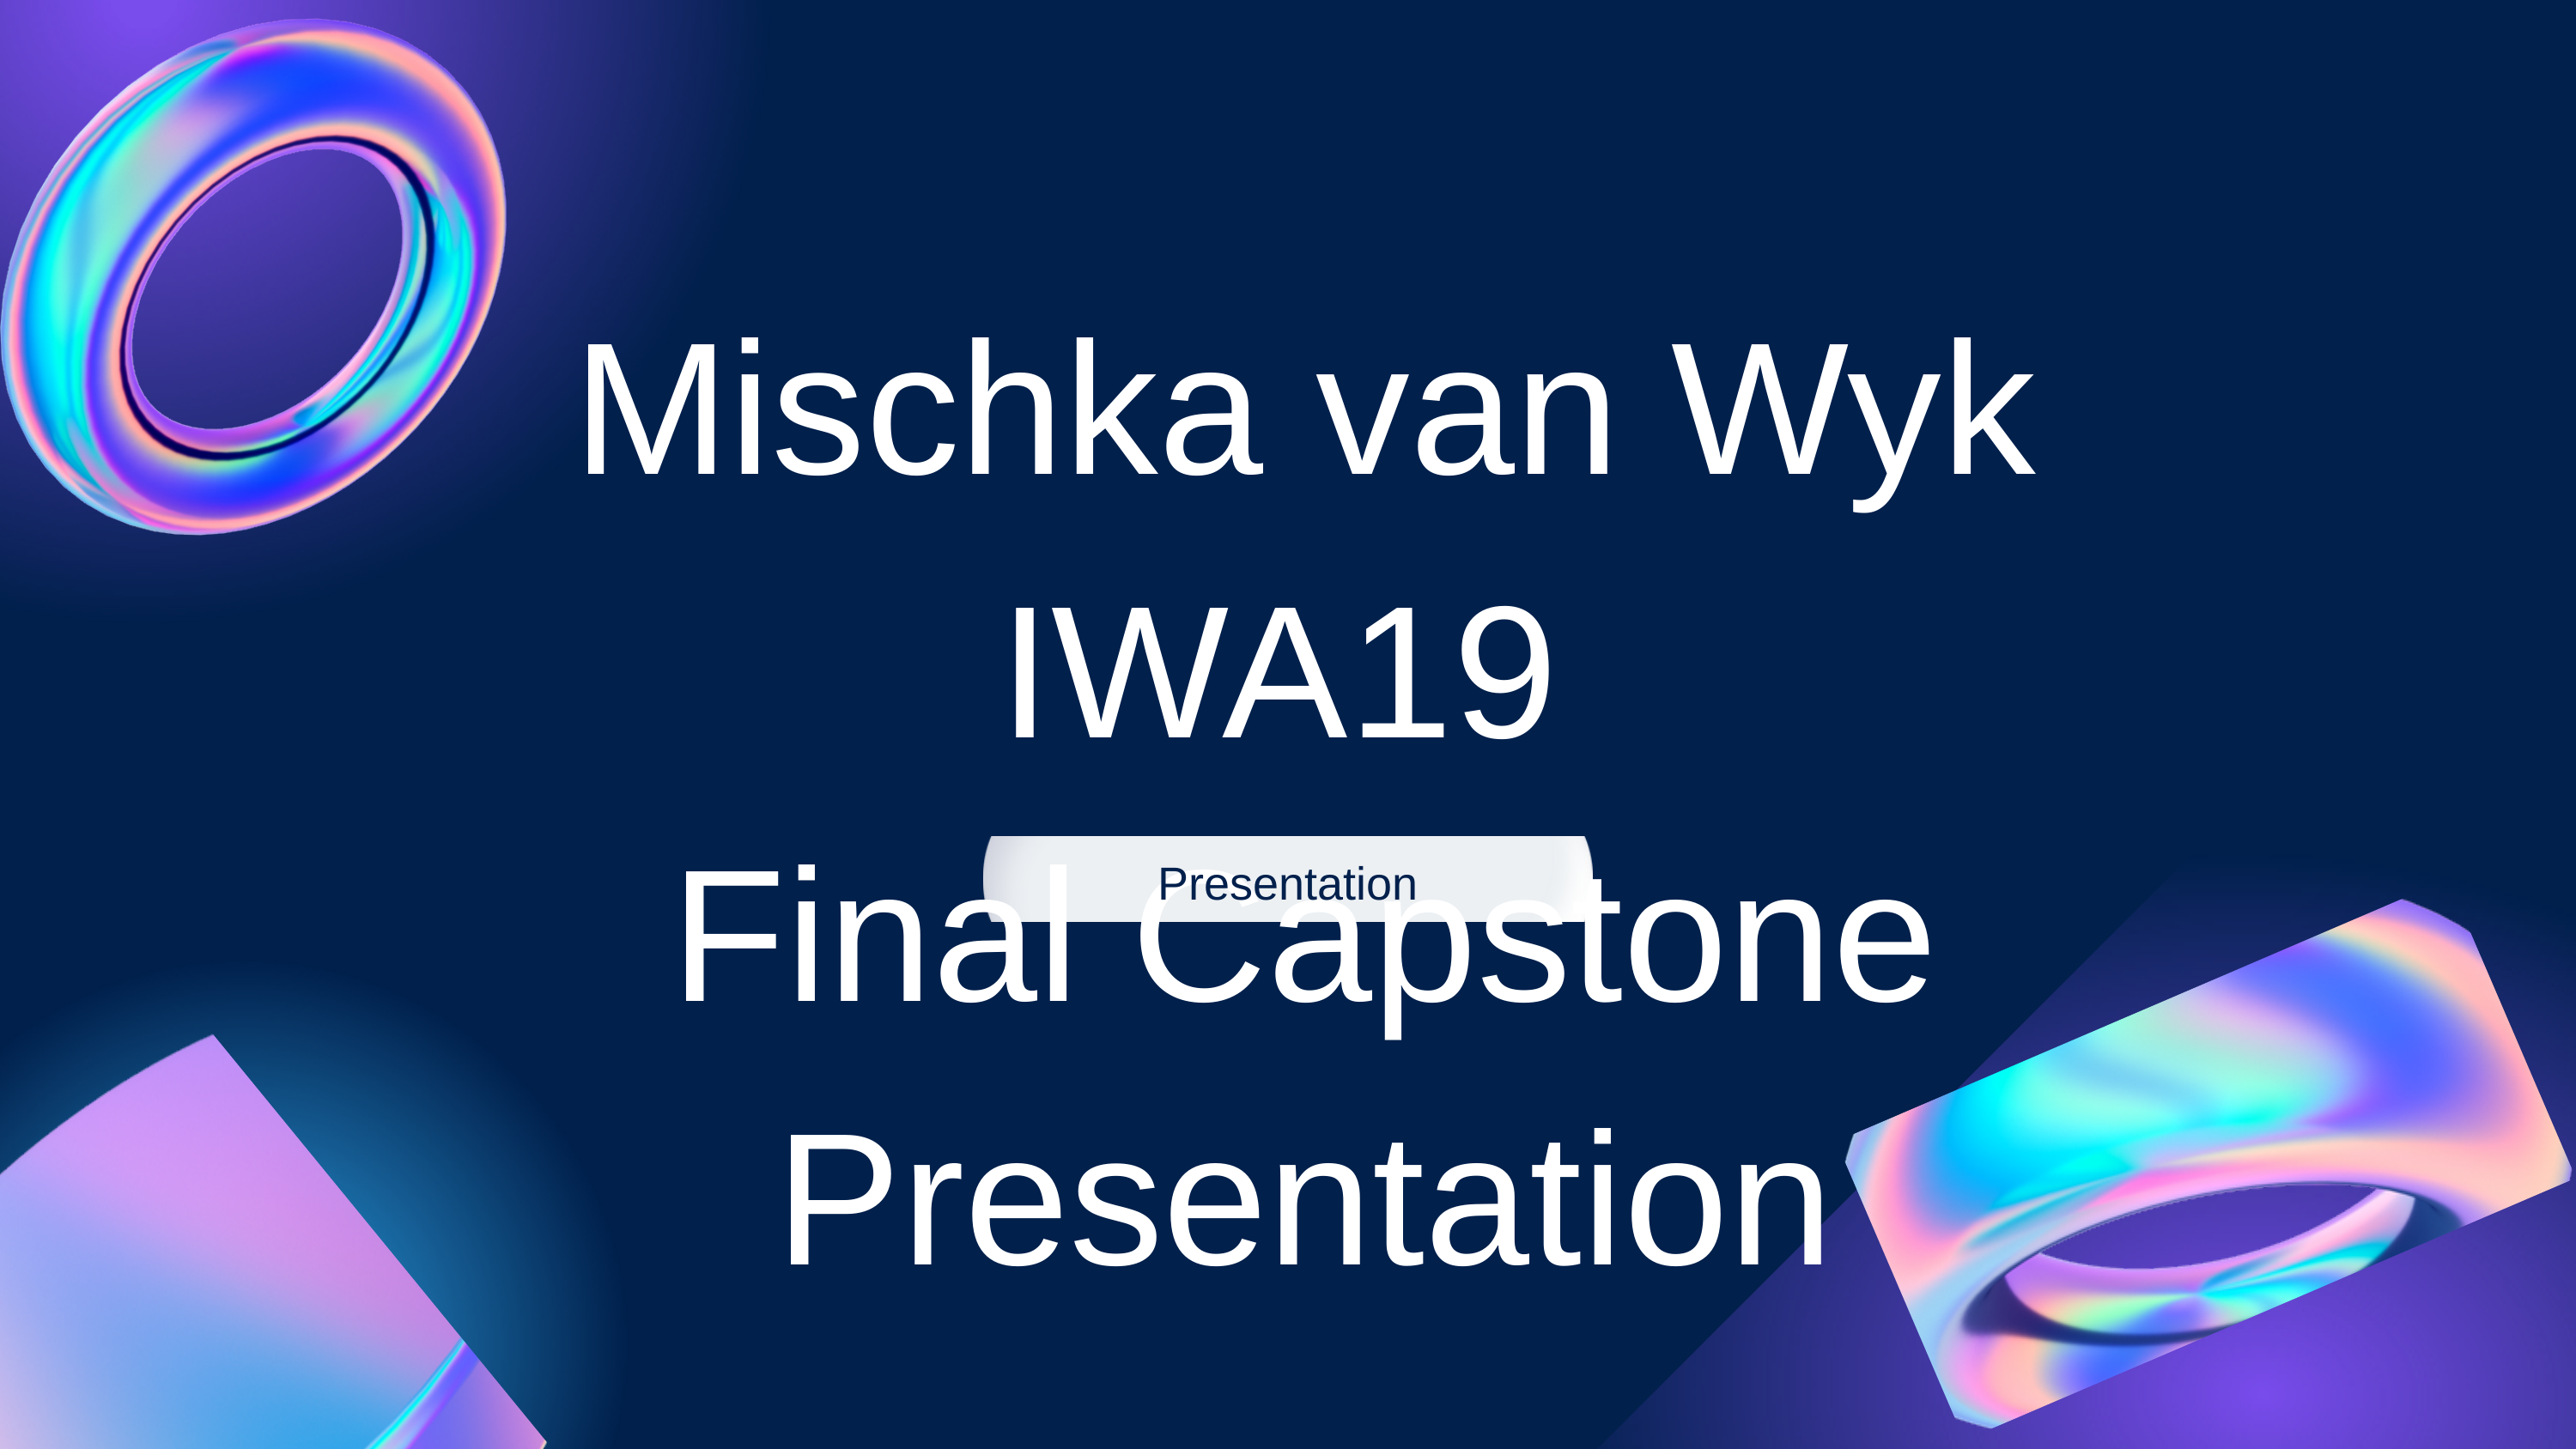

Mischka van Wyk
IWA19
Final Capstone Presentation

Presentation